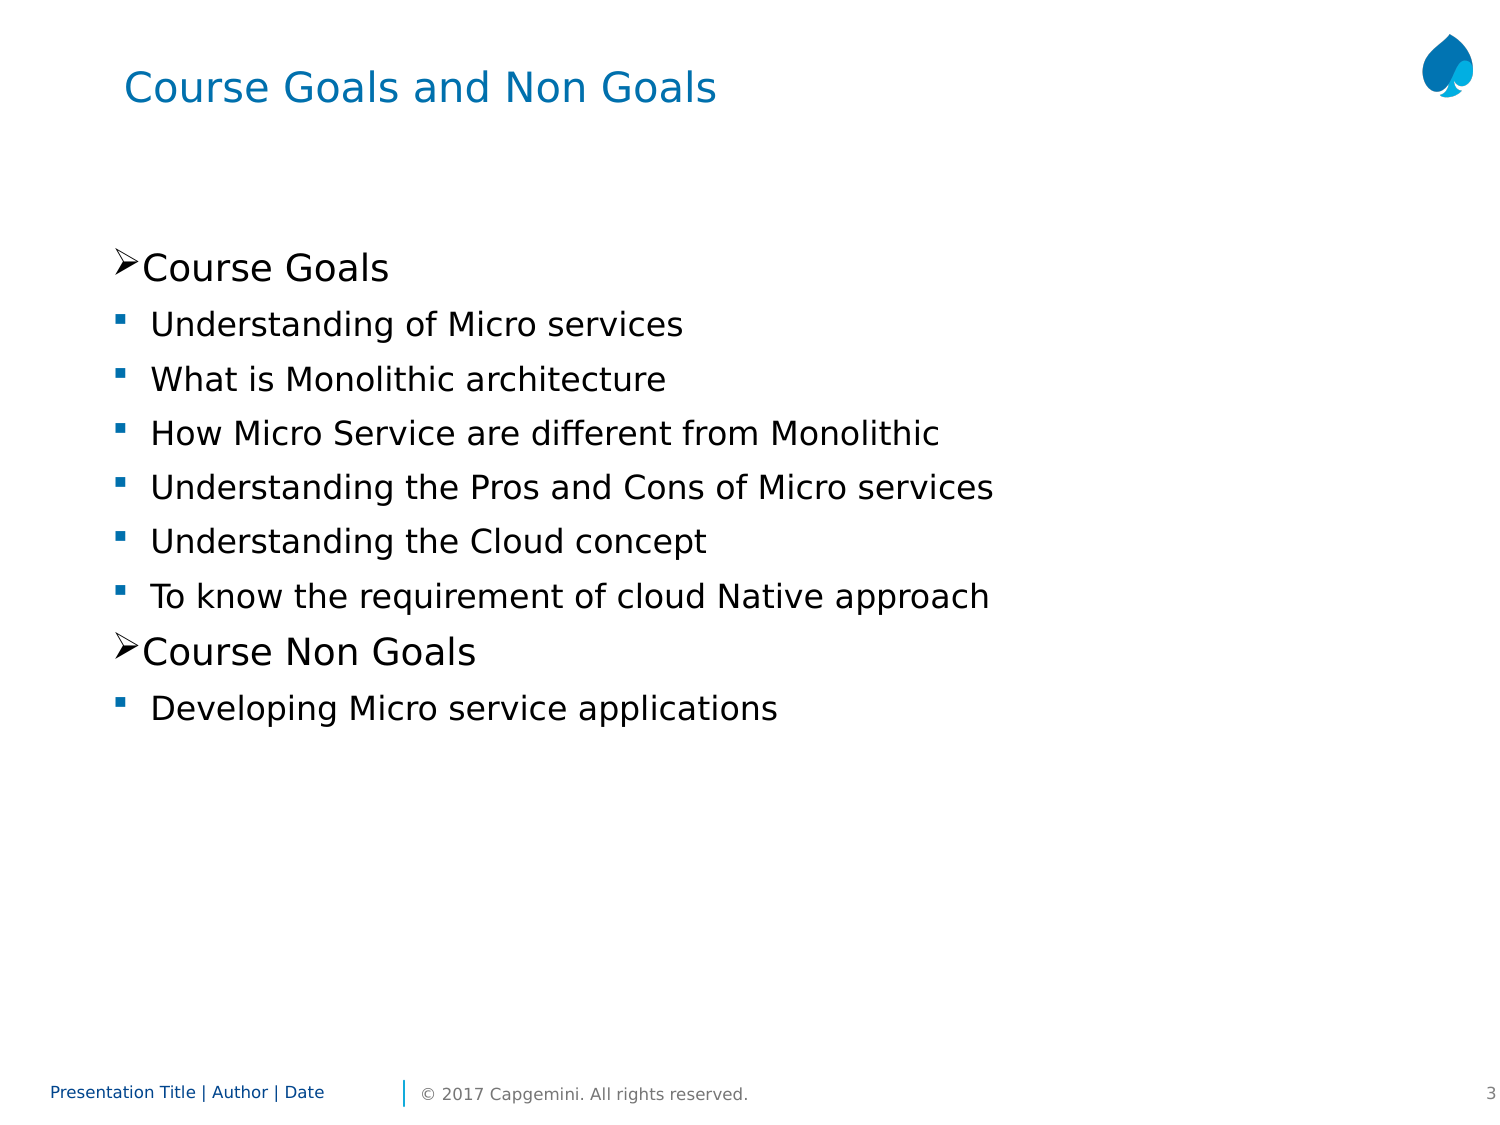

Course Goals and Non Goals
Course Goals
Understanding of Micro services
What is Monolithic architecture
How Micro Service are different from Monolithic
Understanding the Pros and Cons of Micro services
Understanding the Cloud concept
To know the requirement of cloud Native approach
Course Non Goals
Developing Micro service applications